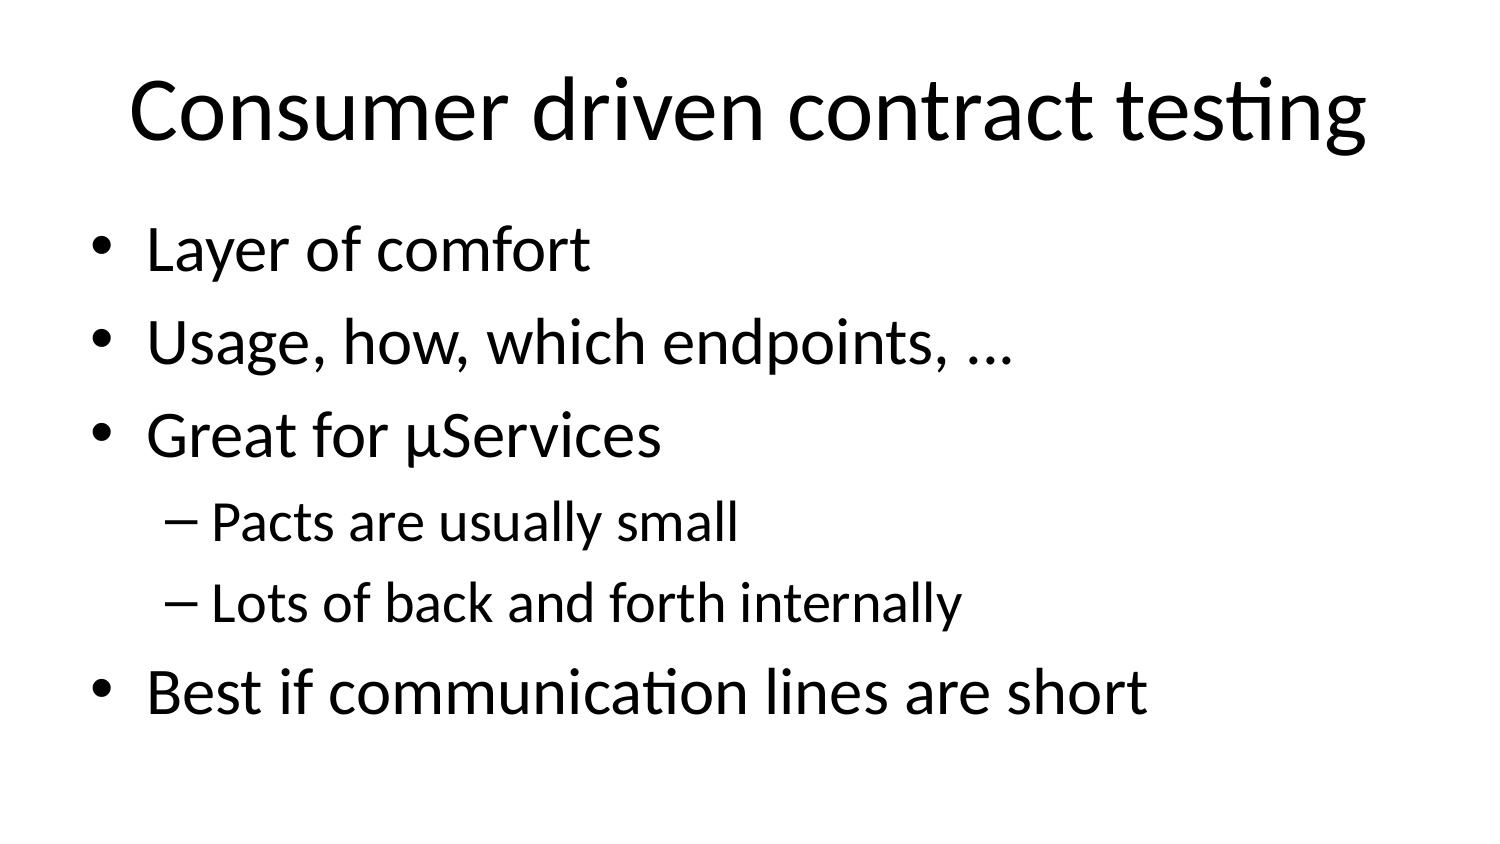

# Consumer driven contract testing
Layer of comfort
Usage, how, which endpoints, ...
Great for µServices
Pacts are usually small
Lots of back and forth internally
Best if communication lines are short